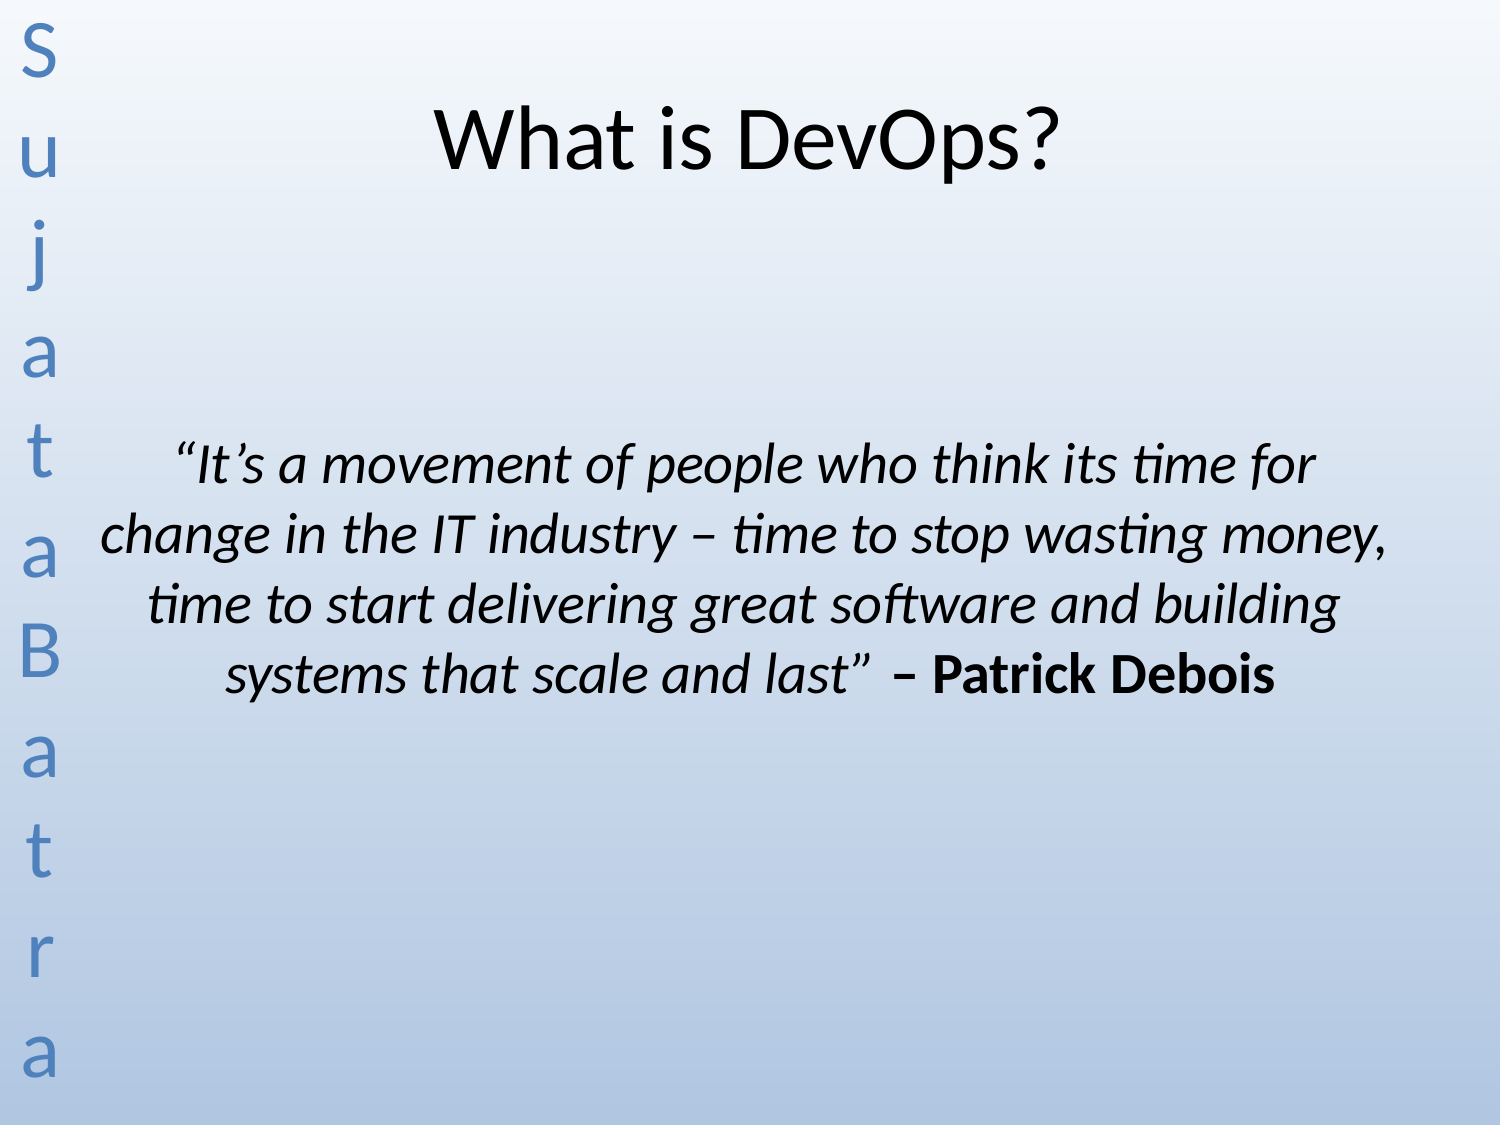

Sujata Batra
# What is DevOps?
“It’s a movement of people who think its time for  change in the IT industry – time to stop wasting money,  time to start delivering great software and building  systems that scale and last” – Patrick Debois